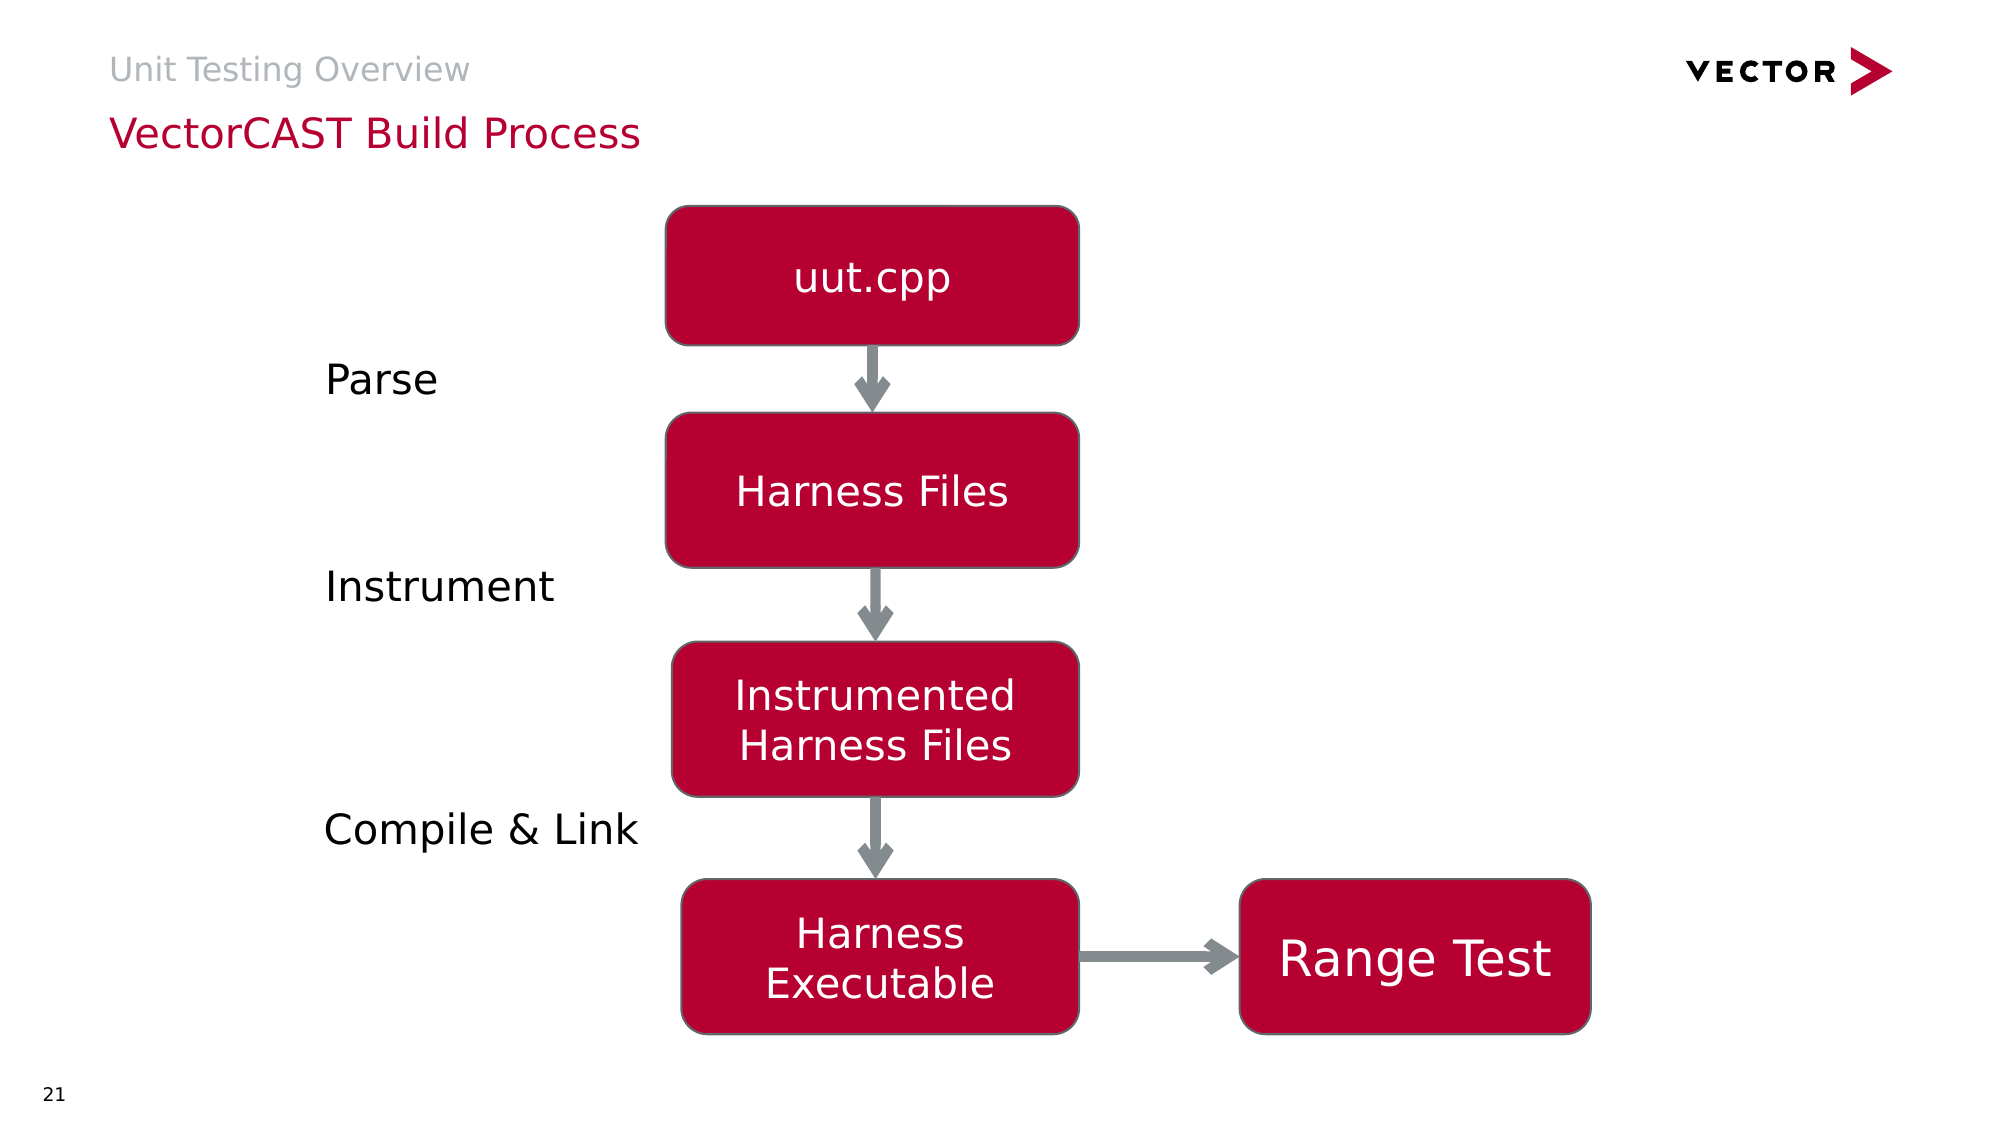

# Unit Testing Overview
VectorCAST Build Process
uut.cpp

Parse
Harness Files
Instrument
Instrumented Harness Files
Compile & Link
Harness Executable
Range Test